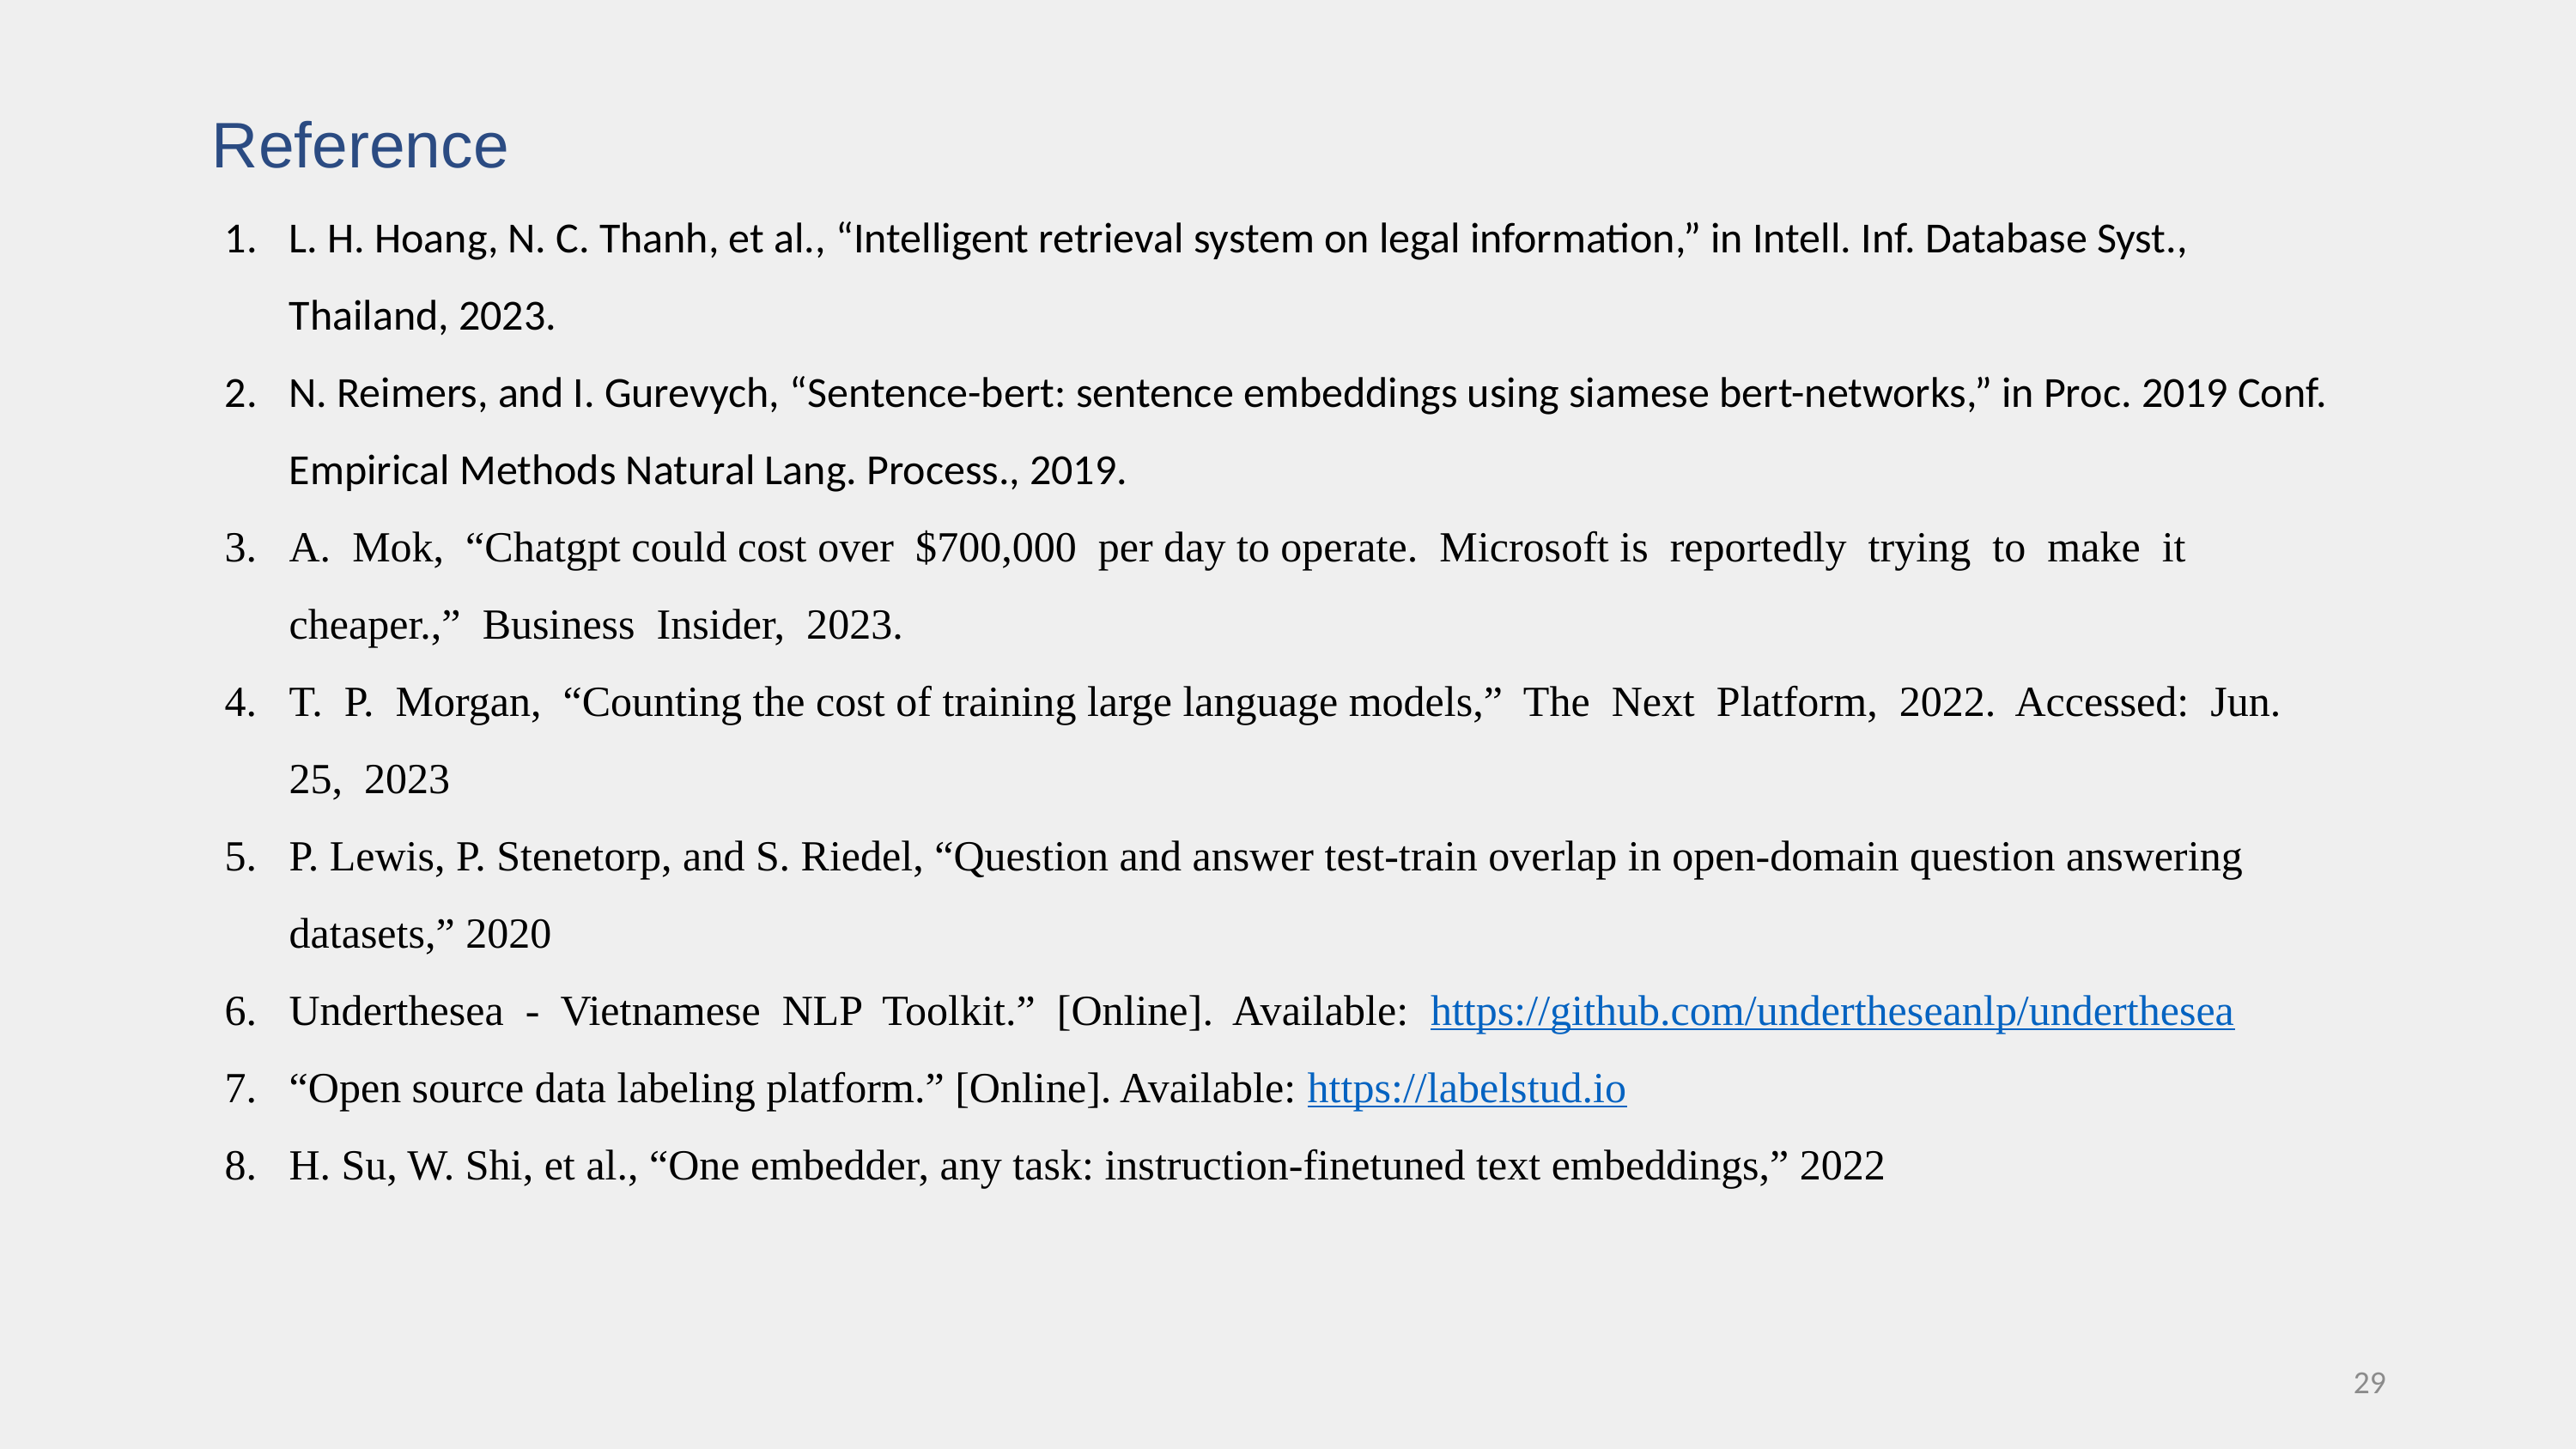

Reference
L. H. Hoang, N. C. Thanh, et al., “Intelligent retrieval system on legal information,” in Intell. Inf. Database Syst., Thailand, 2023.
N. Reimers, and I. Gurevych, “Sentence-bert: sentence embeddings using siamese bert-networks,” in Proc. 2019 Conf. Empirical Methods Natural Lang. Process., 2019.
A.  Mok,  “Chatgpt could cost over  $700,000  per day to operate.  Microsoft is  reportedly  trying  to  make  it  cheaper.,”  Business  Insider,  2023.
T.  P.  Morgan,  “Counting the cost of training large language models,”  The  Next  Platform,  2022.  Accessed:  Jun.  25,  2023
P. Lewis, P. Stenetorp, and S. Riedel, “Question and answer test-train overlap in open-domain question answering datasets,” 2020
Underthesea  -  Vietnamese  NLP  Toolkit.”  [Online].  Available:  https://github.com/undertheseanlp/underthesea
“Open source data labeling platform.” [Online]. Available: https://labelstud.io
H. Su, W. Shi, et al., “One embedder, any task: instruction-finetuned text embeddings,” 2022
29